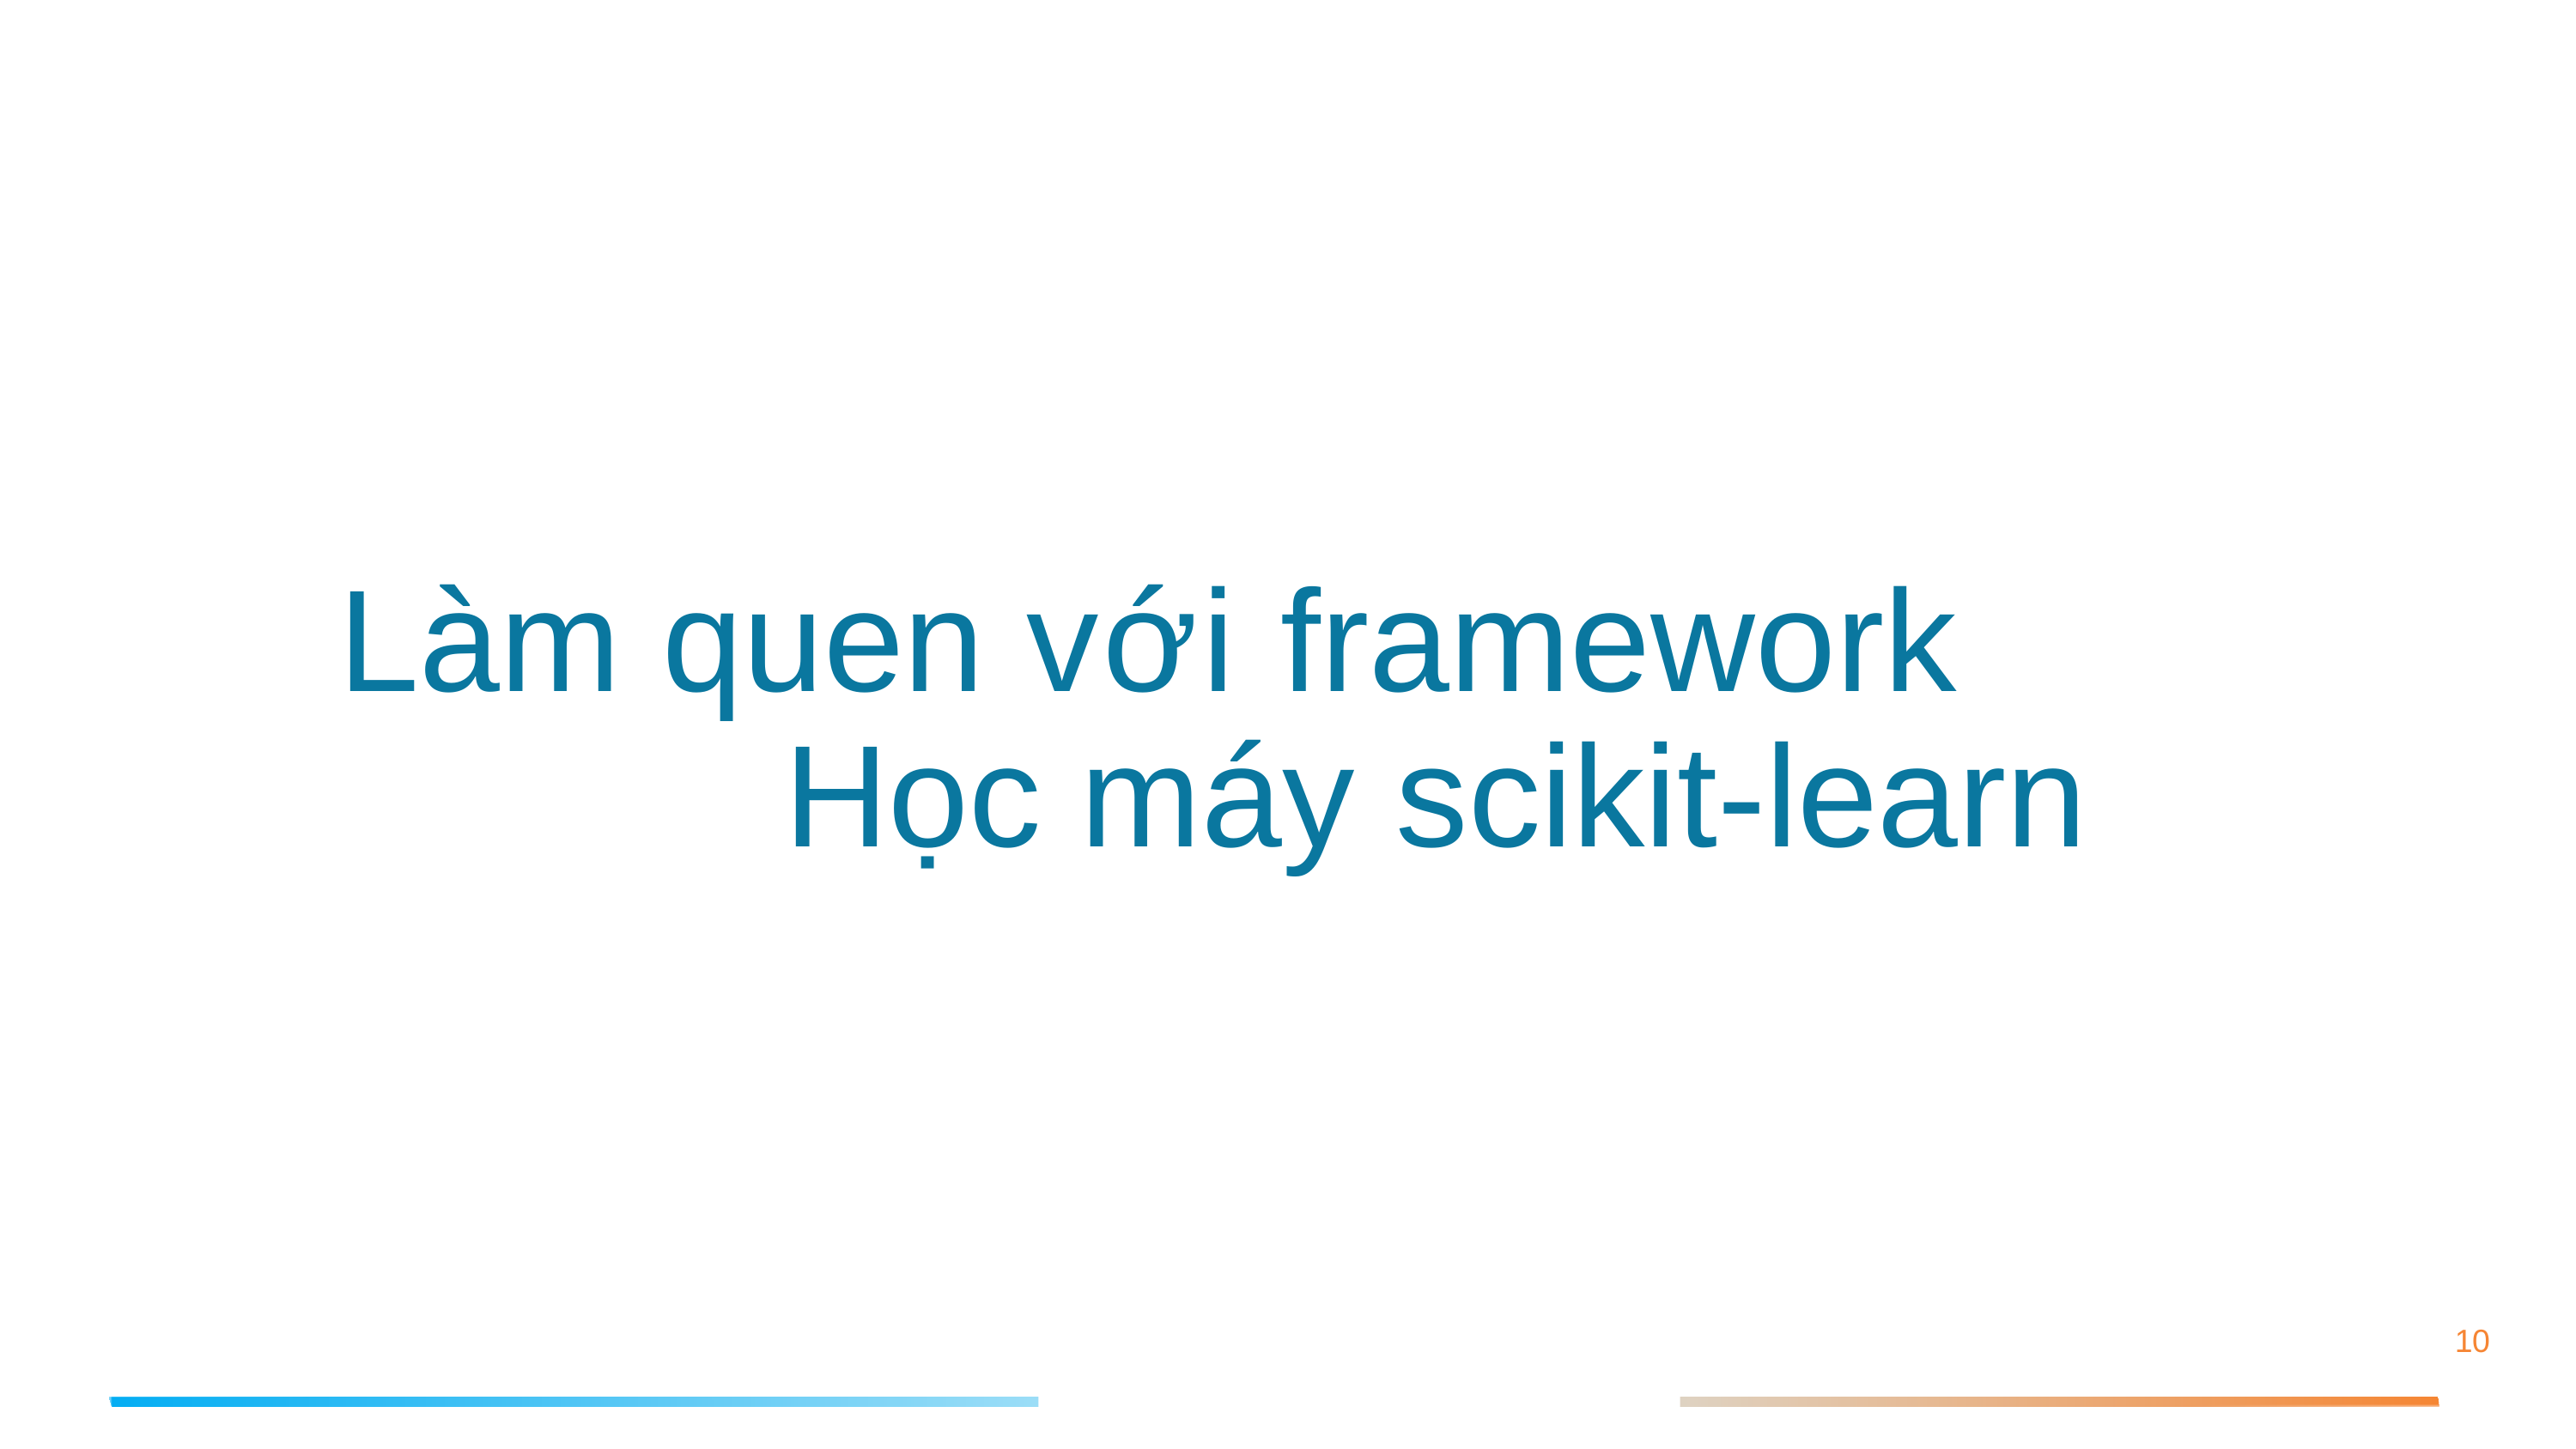

# Làm quen với framework Học máy scikit-learn
10